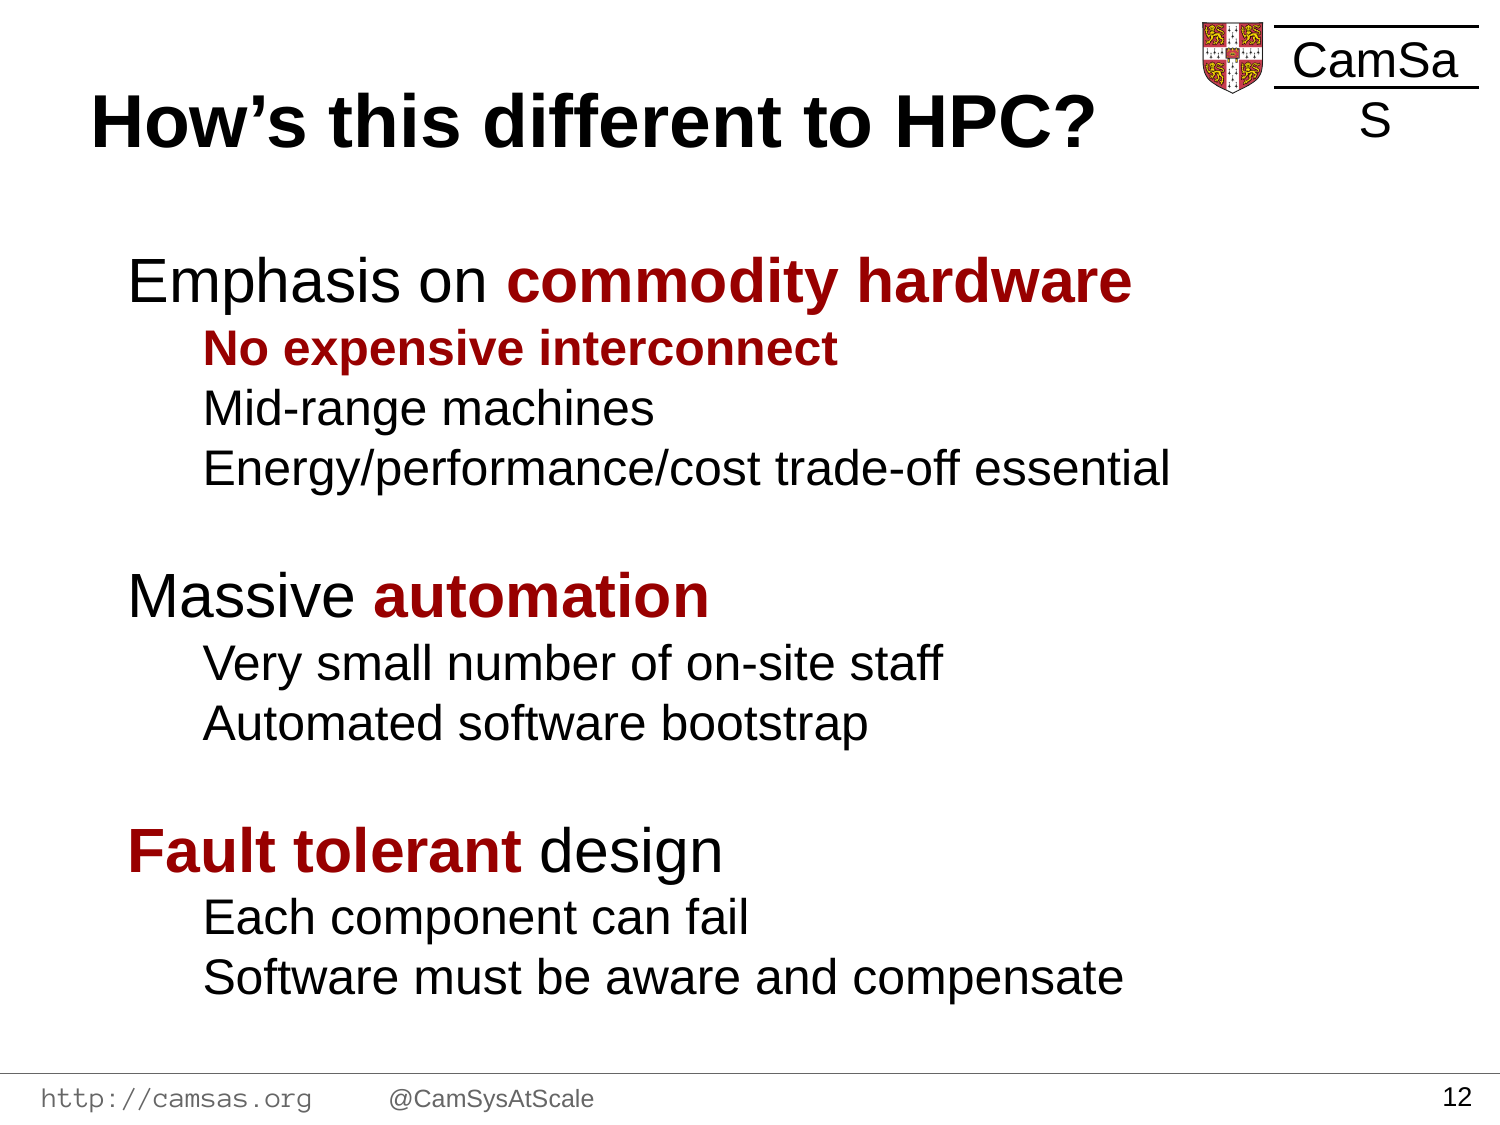

# How’s this different to HPC?
Emphasis on commodity hardware
No expensive interconnect
Mid-range machines
Energy/performance/cost trade-off essential
Massive automation
Very small number of on-site staff
Automated software bootstrap
Fault tolerant design
Each component can fail
Software must be aware and compensate